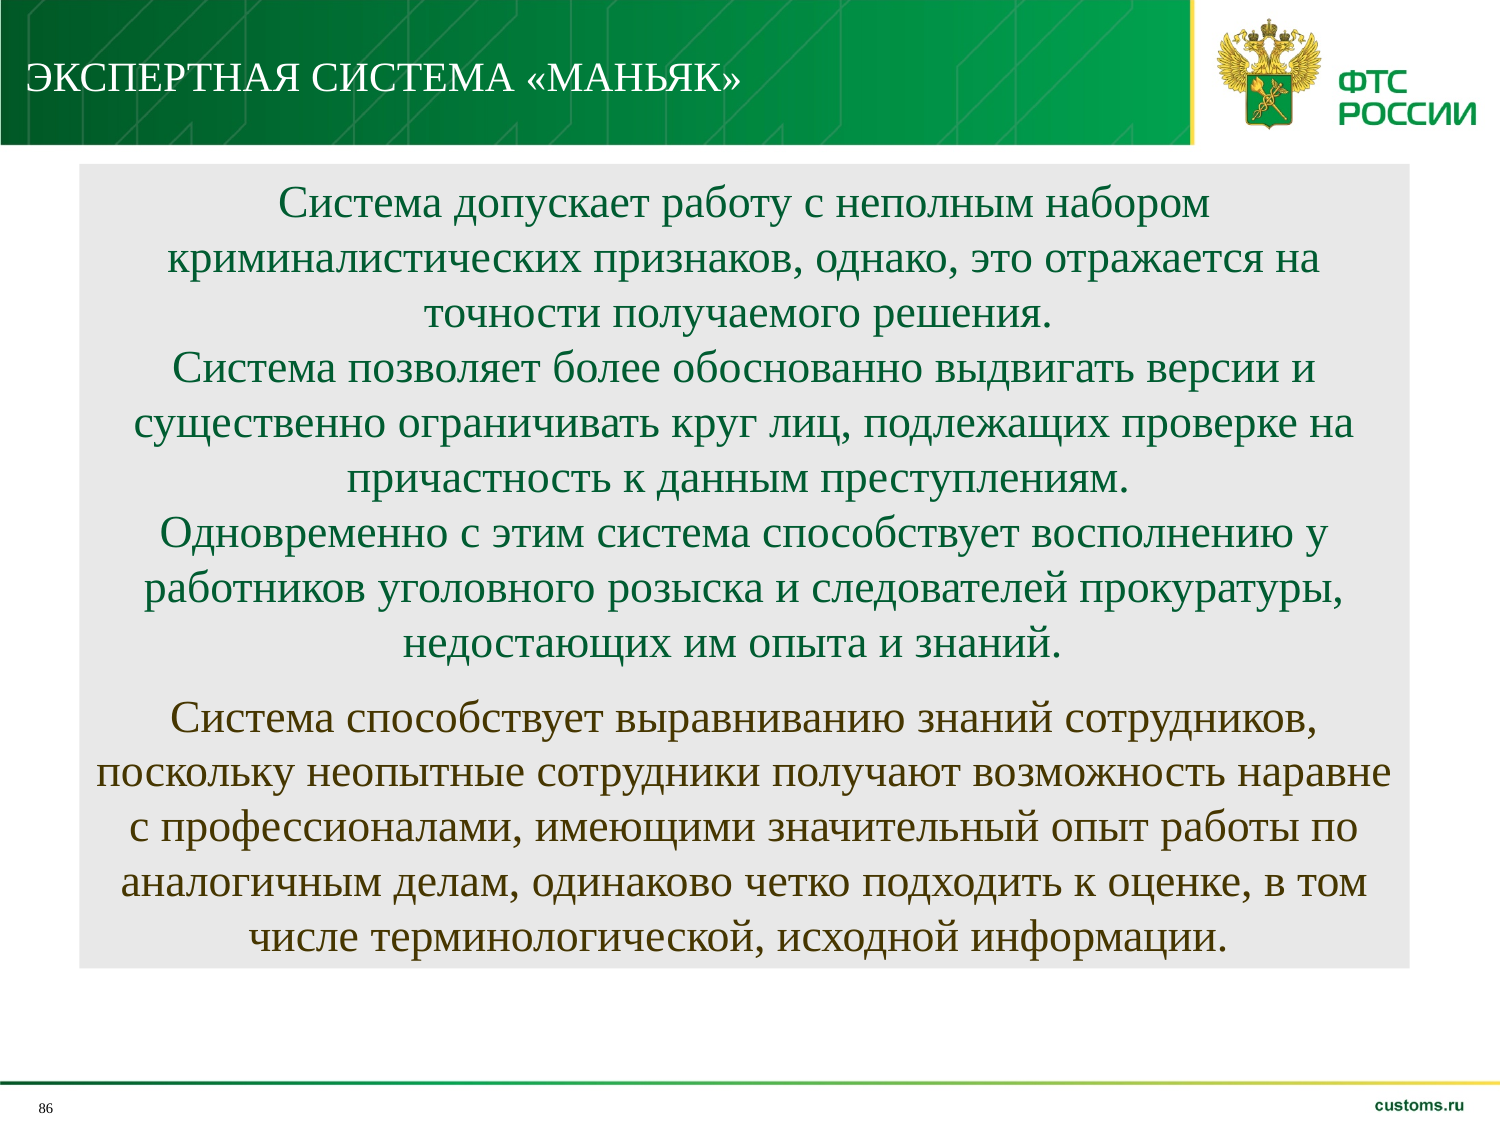

ЭКСПЕРТНАЯ СИСТЕМА «МАНЬЯК»
Система допускает работу с неполным набором криминалистических признаков, однако, это отражается на точности получаемого решения.
Система позволяет более обоснованно выдвигать версии и существенно ограничивать круг лиц, подлежащих проверке на причастность к данным преступлениям.
Одновременно с этим система способствует восполнению у работников уголовного розыска и следователей прокуратуры, недостающих им опыта и знаний.

Система способствует выравниванию знаний сотрудников, поскольку неопытные сотрудники получают возможность наравне с профессионалами, имеющими значительный опыт работы по аналогичным делам, одинаково четко подходить к оценке, в том числе терминологической, исходной информации.
86